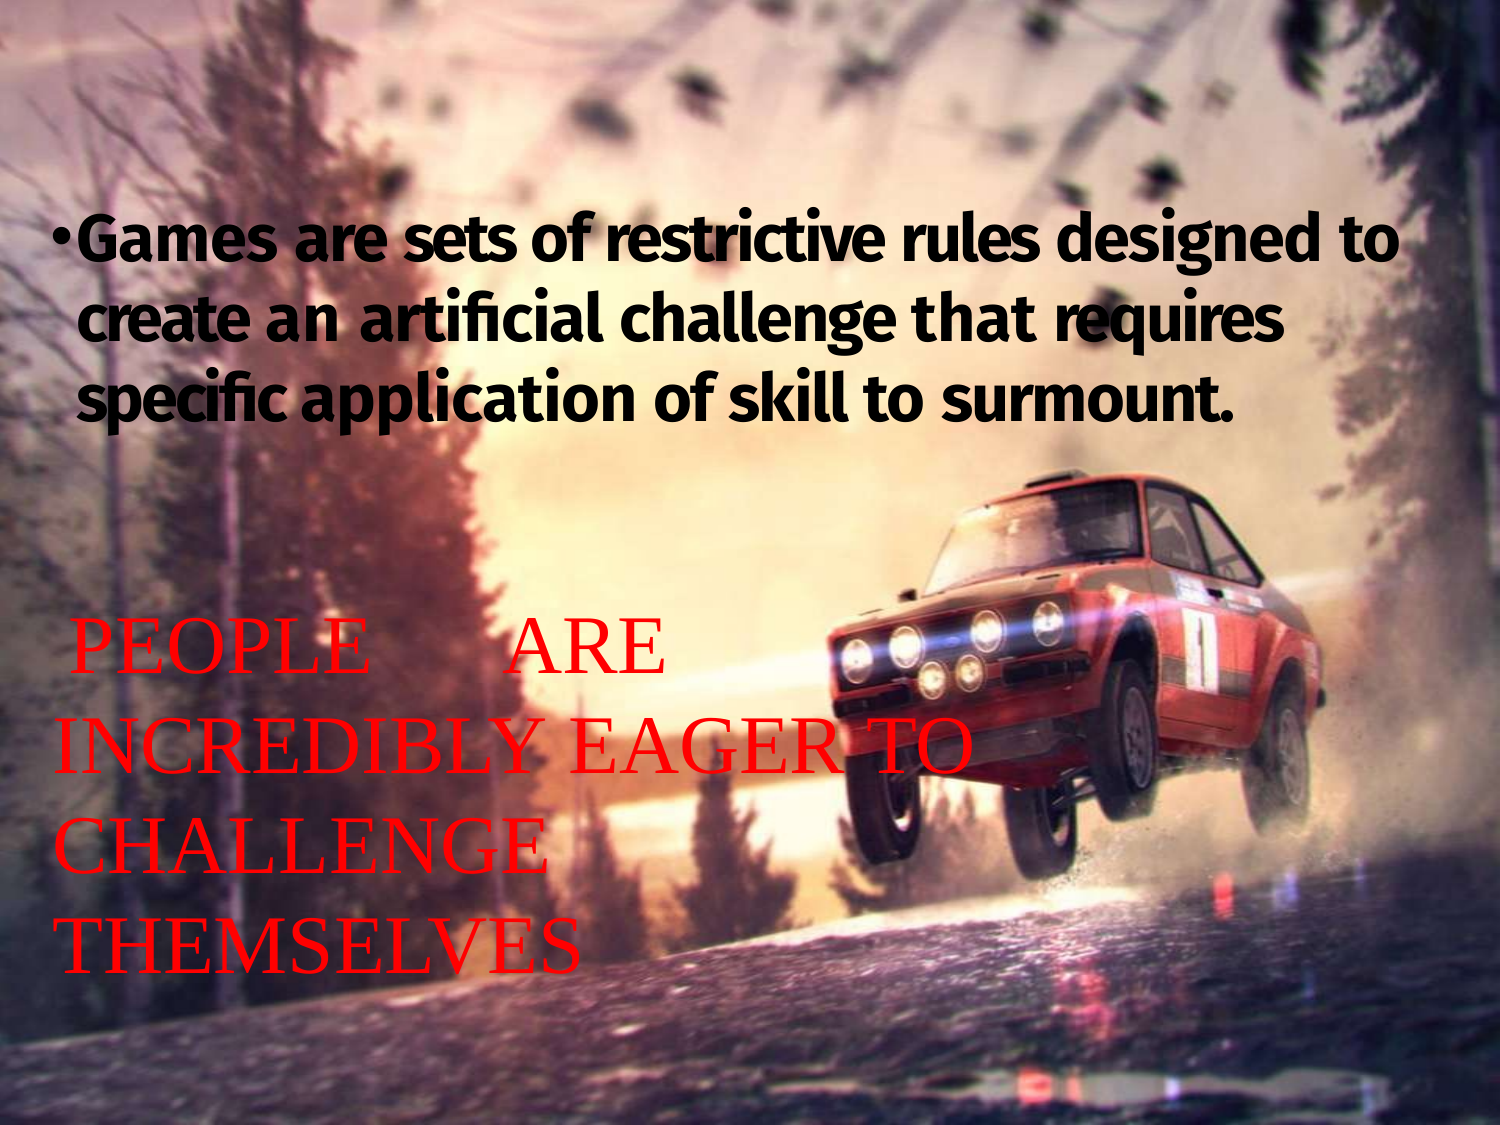

Games are sets of restrictive rules designed to  create an artificial challenge that requires  specific application of skill to surmount.

PEOPLE	ARE INCREDIBLY EAGER TO  CHALLENGE	THEMSELVES